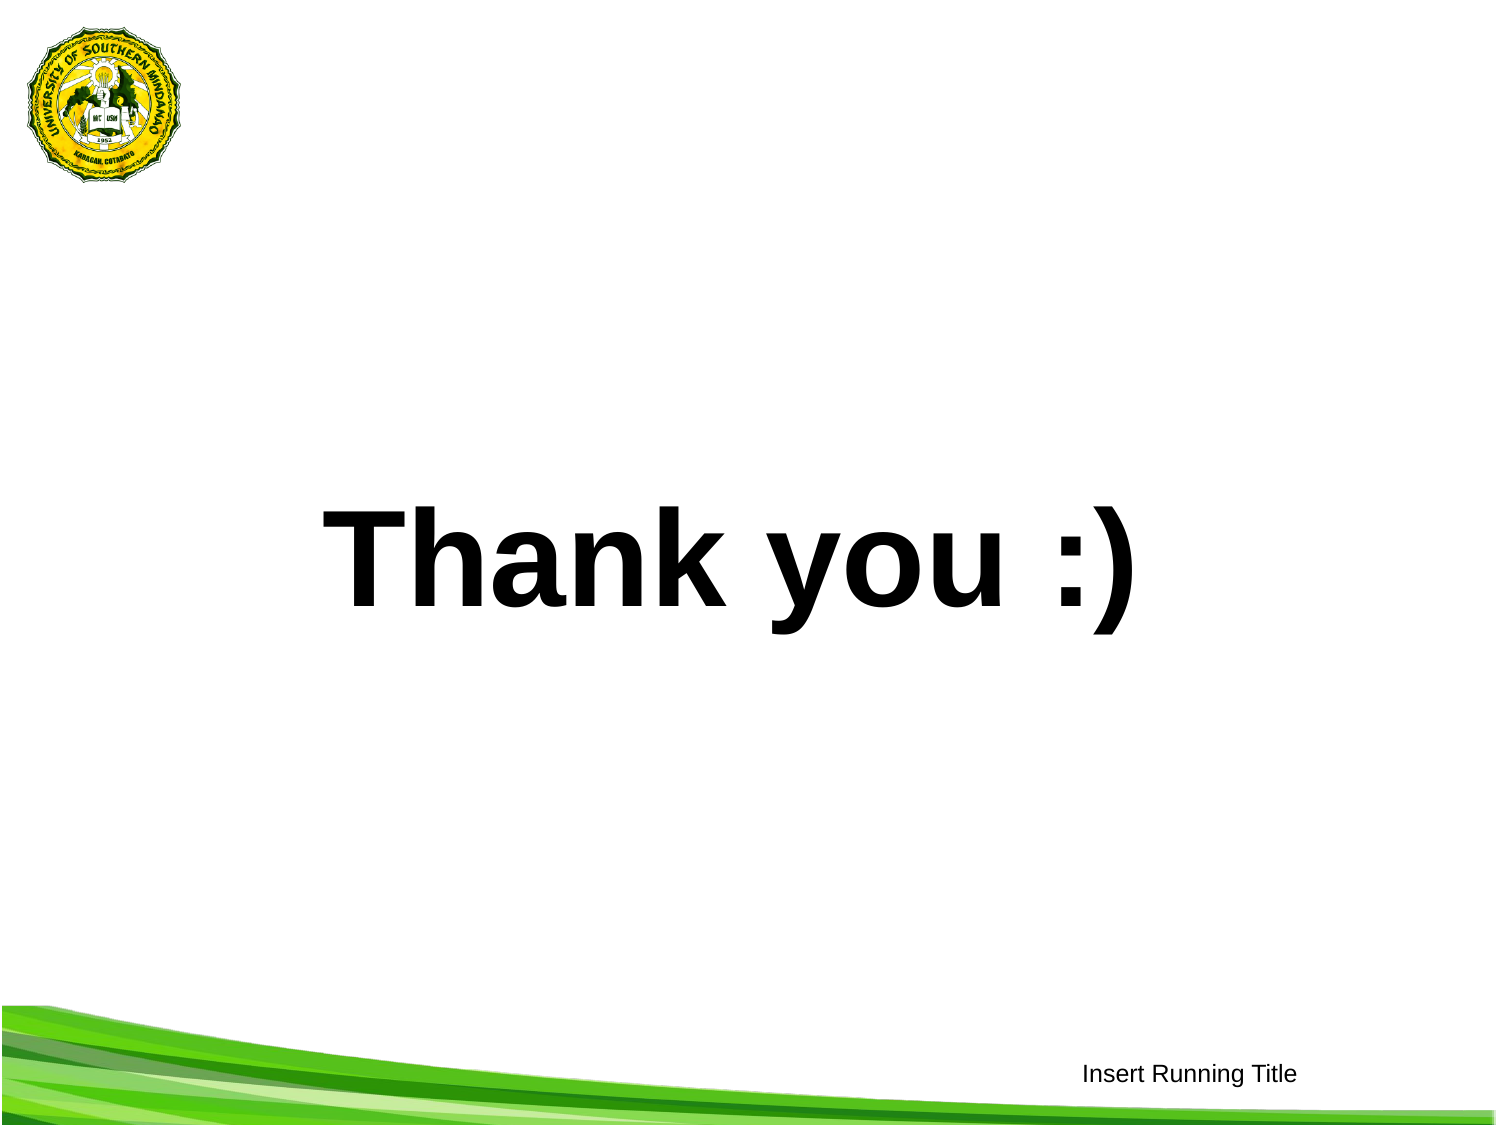

# Thank you :)
Insert Running Title
22